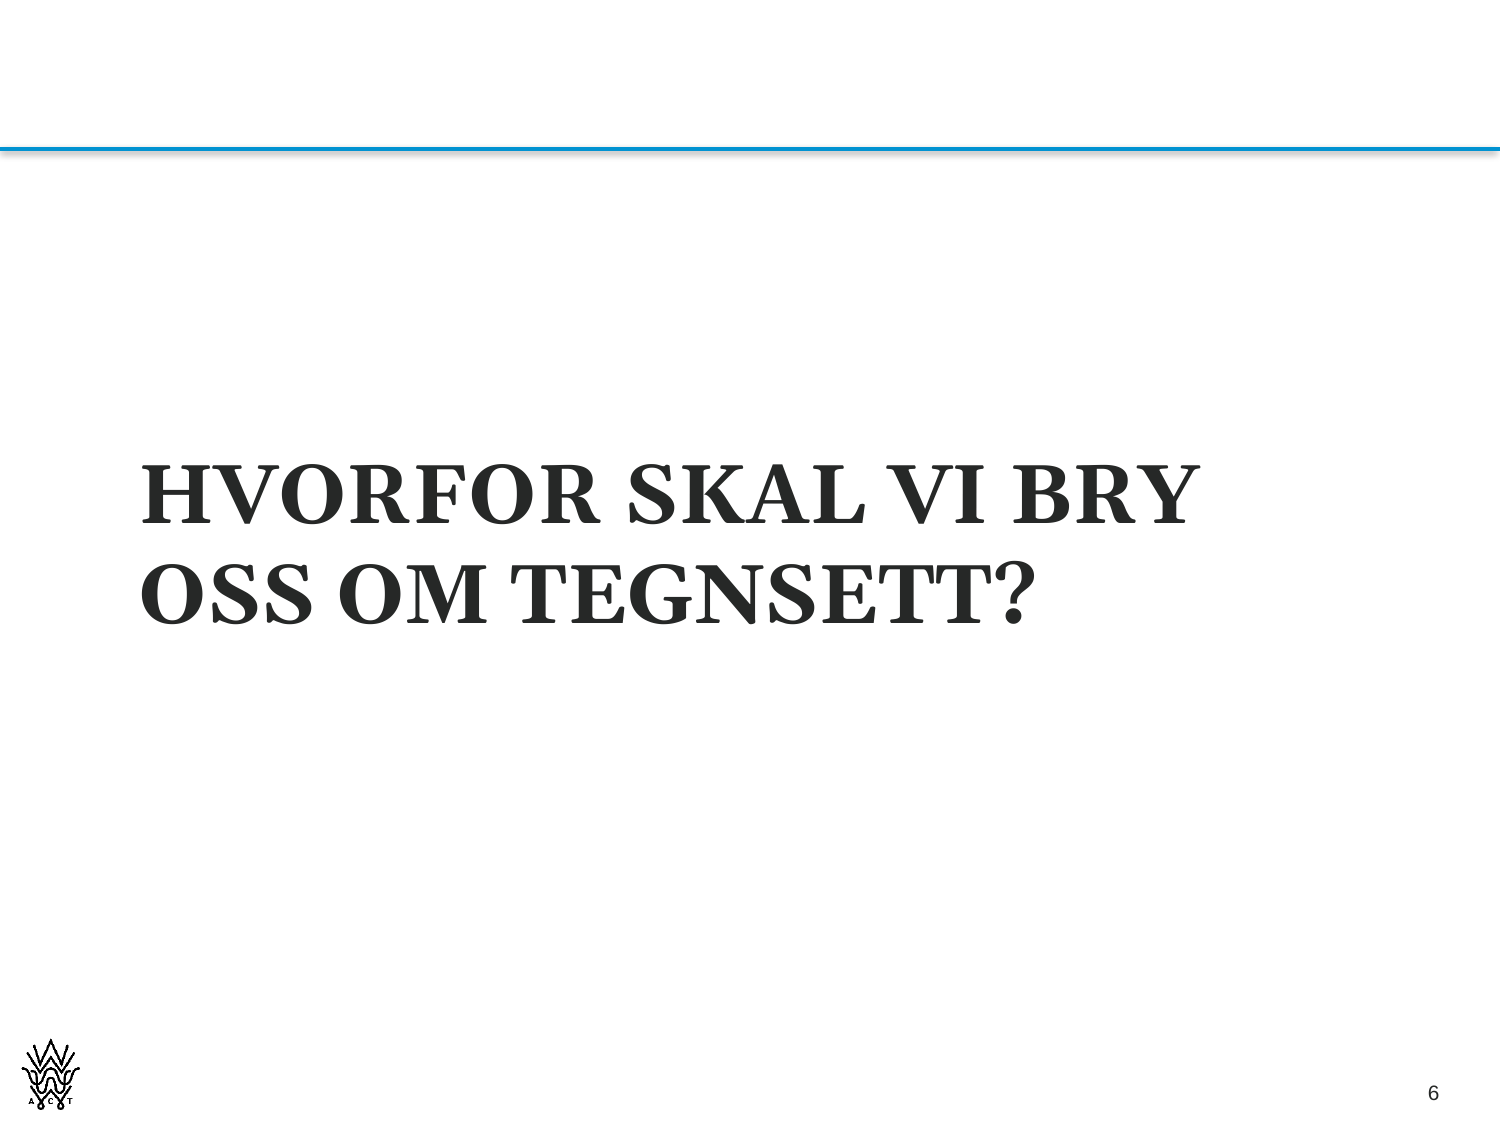

# Hvorfor skal vi bry oss om tegnsett?
6